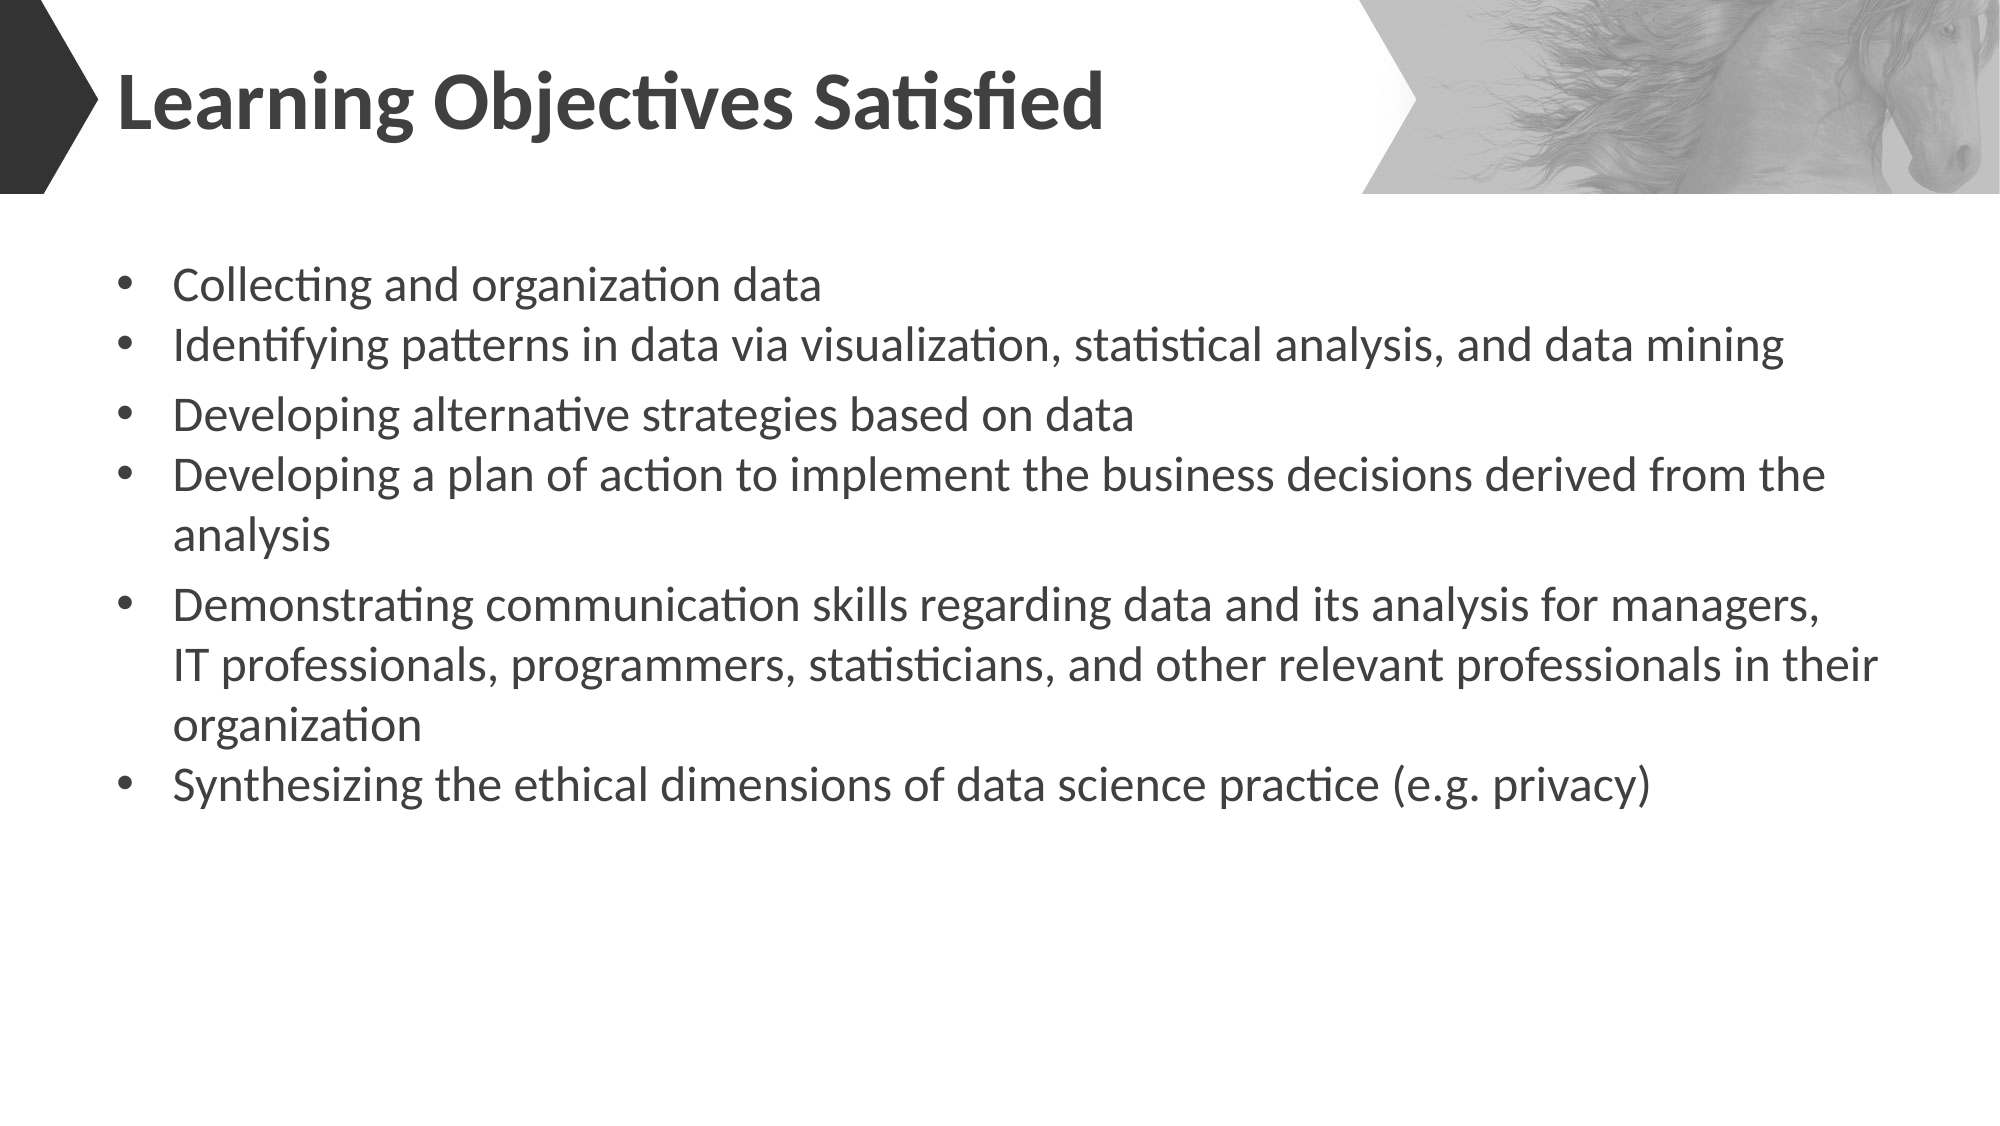

# Learning Objectives Satisfied
Collecting and organization data
Identifying patterns in data via visualization, statistical analysis, and data mining
Developing alternative strategies based on data
Developing a plan of action to implement the business decisions derived from the
analysis
Demonstrating communication skills regarding data and its analysis for managers,
IT professionals, programmers, statisticians, and other relevant professionals in their organization
Synthesizing the ethical dimensions of data science practice (e.g. privacy)